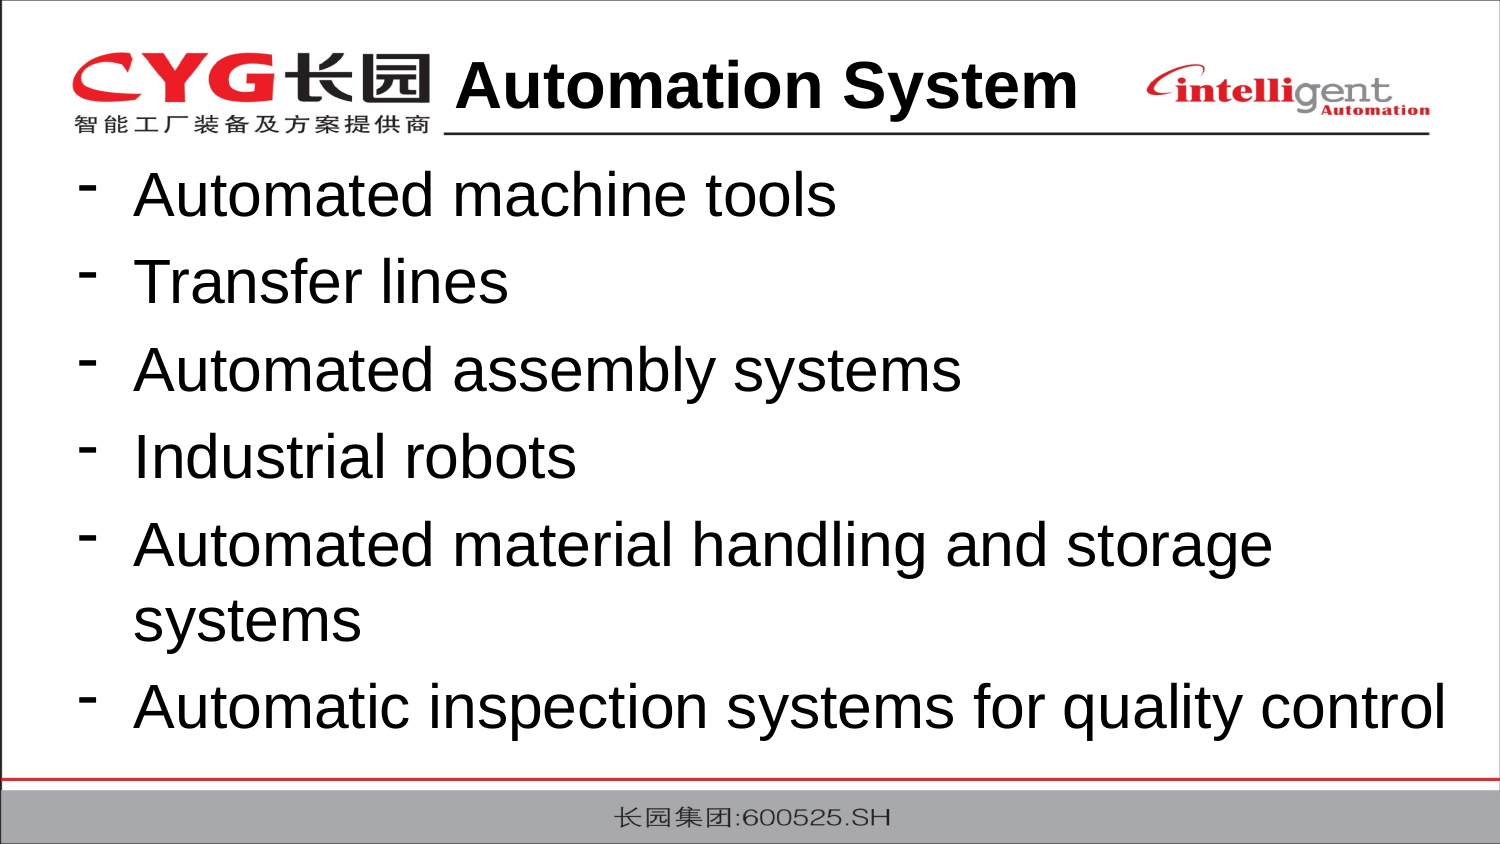

Automation System
Automated machine tools
Transfer lines
Automated assembly systems
Industrial robots
Automated material handling and storage systems
Automatic inspection systems for quality control